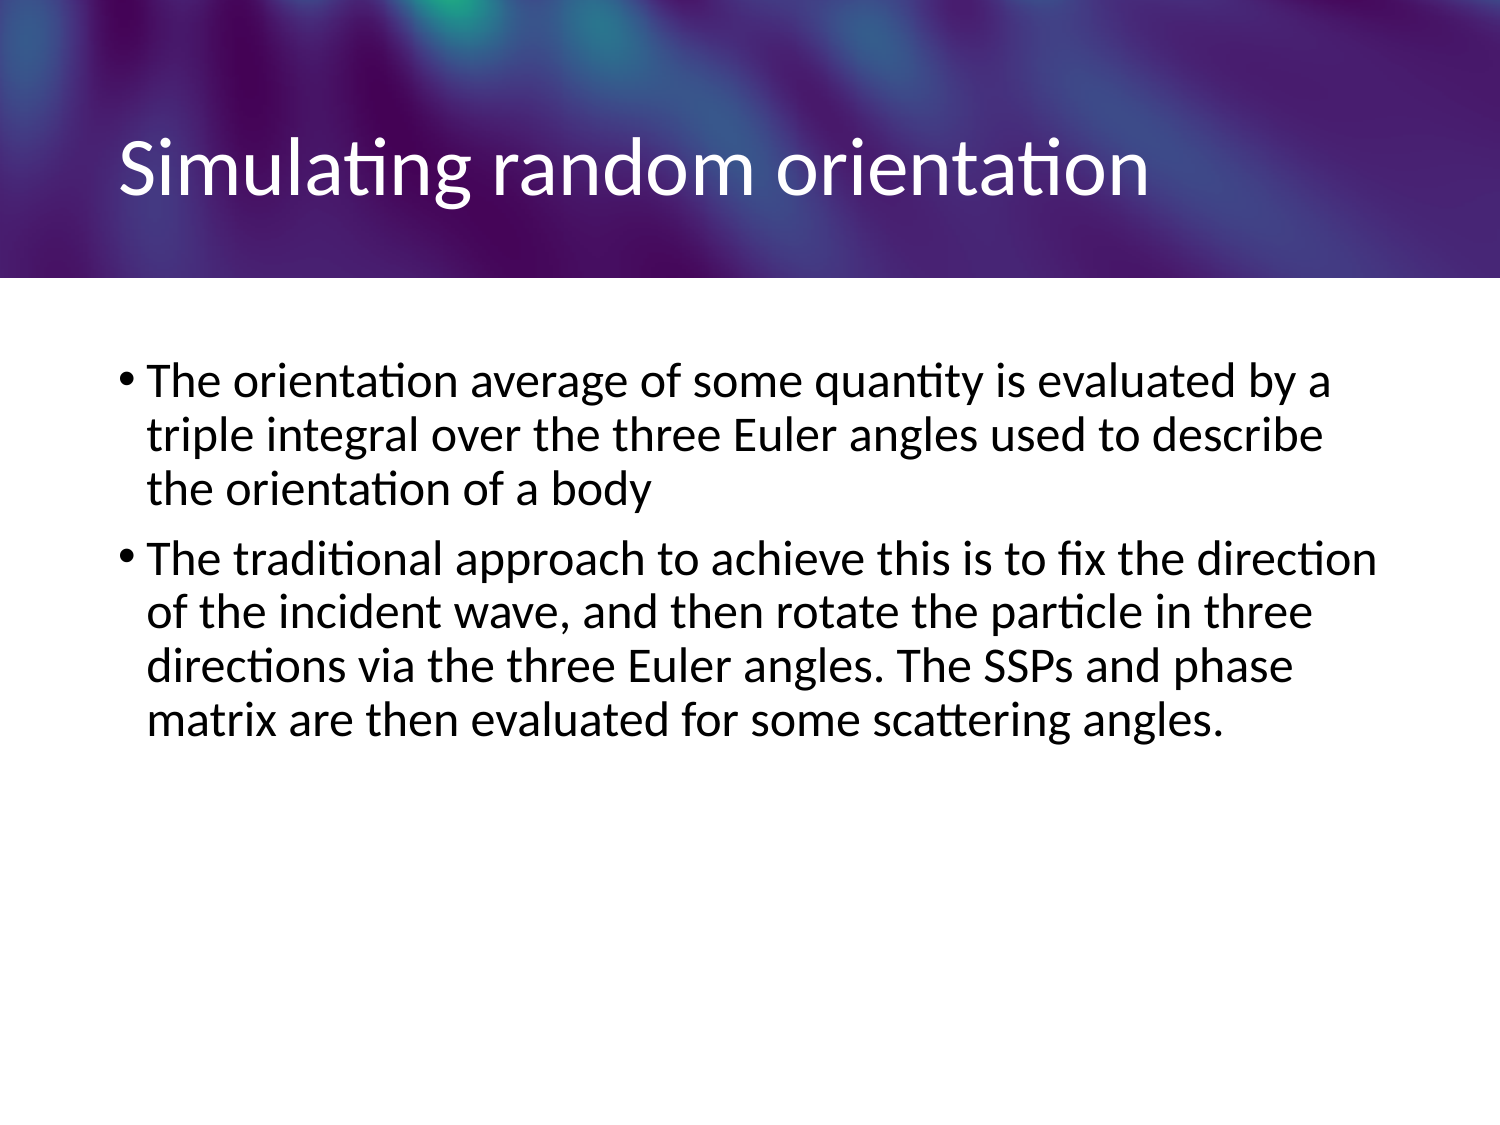

# Simulating random orientation
The orientation average of some quantity is evaluated by a triple integral over the three Euler angles used to describe the orientation of a body
The traditional approach to achieve this is to fix the direction of the incident wave, and then rotate the particle in three directions via the three Euler angles. The SSPs and phase matrix are then evaluated for some scattering angles.